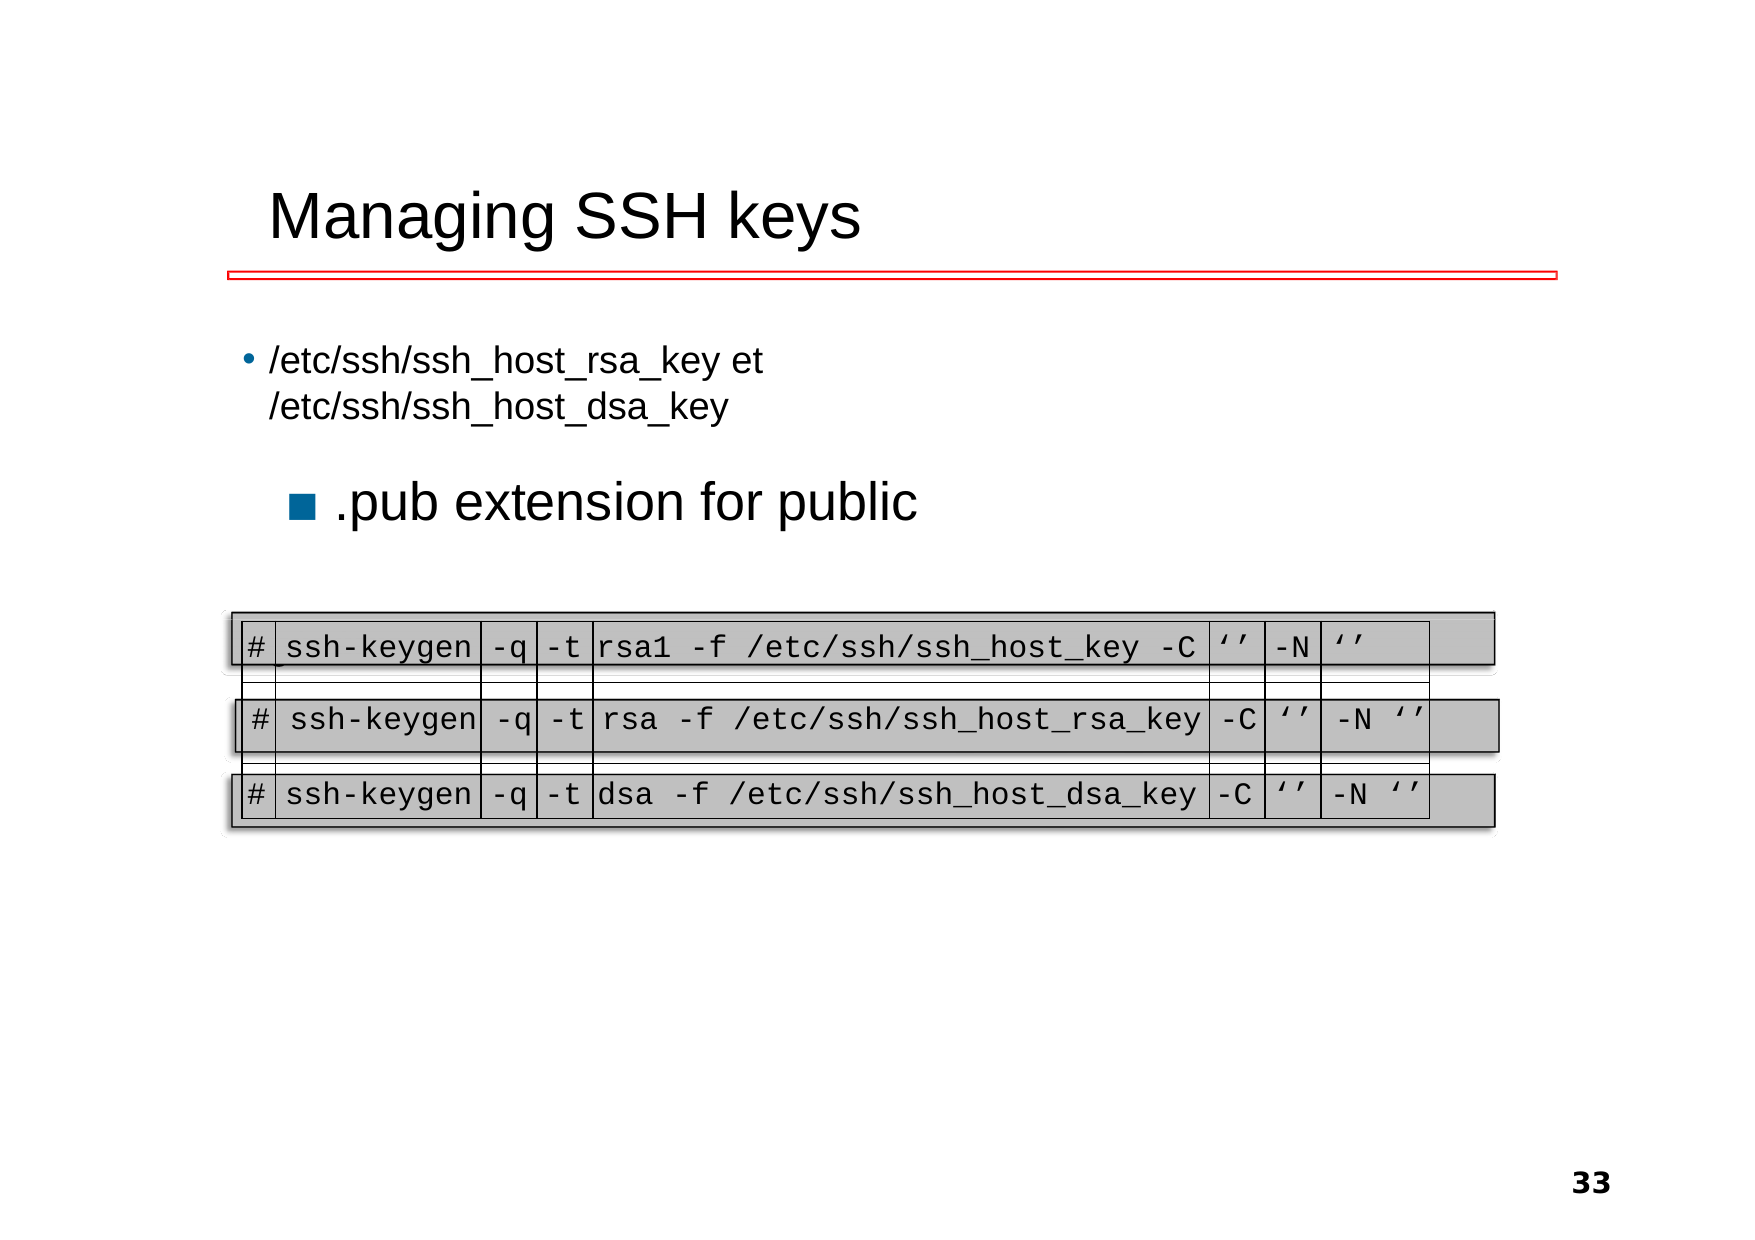

# Managing SSH keys
/etc/ssh/ssh_host_rsa_key et /etc/ssh/ssh_host_dsa_key
 .pub extension for public

générer
•
| # | ssh-keygen | -q | -t | rsa1 -f /etc/ssh/ssh\_host\_key -C | ‘’ | -N | ‘’ |
| --- | --- | --- | --- | --- | --- | --- | --- |
| # | ssh-keygen | -q | -t | rsa -f /etc/ssh/ssh\_host\_rsa\_key | -C | ‘’ | -N ‘’ |
| # | ssh-keygen | -q | -t | dsa -f /etc/ssh/ssh\_host\_dsa\_key | -C | ‘’ | -N ‘’ |

33